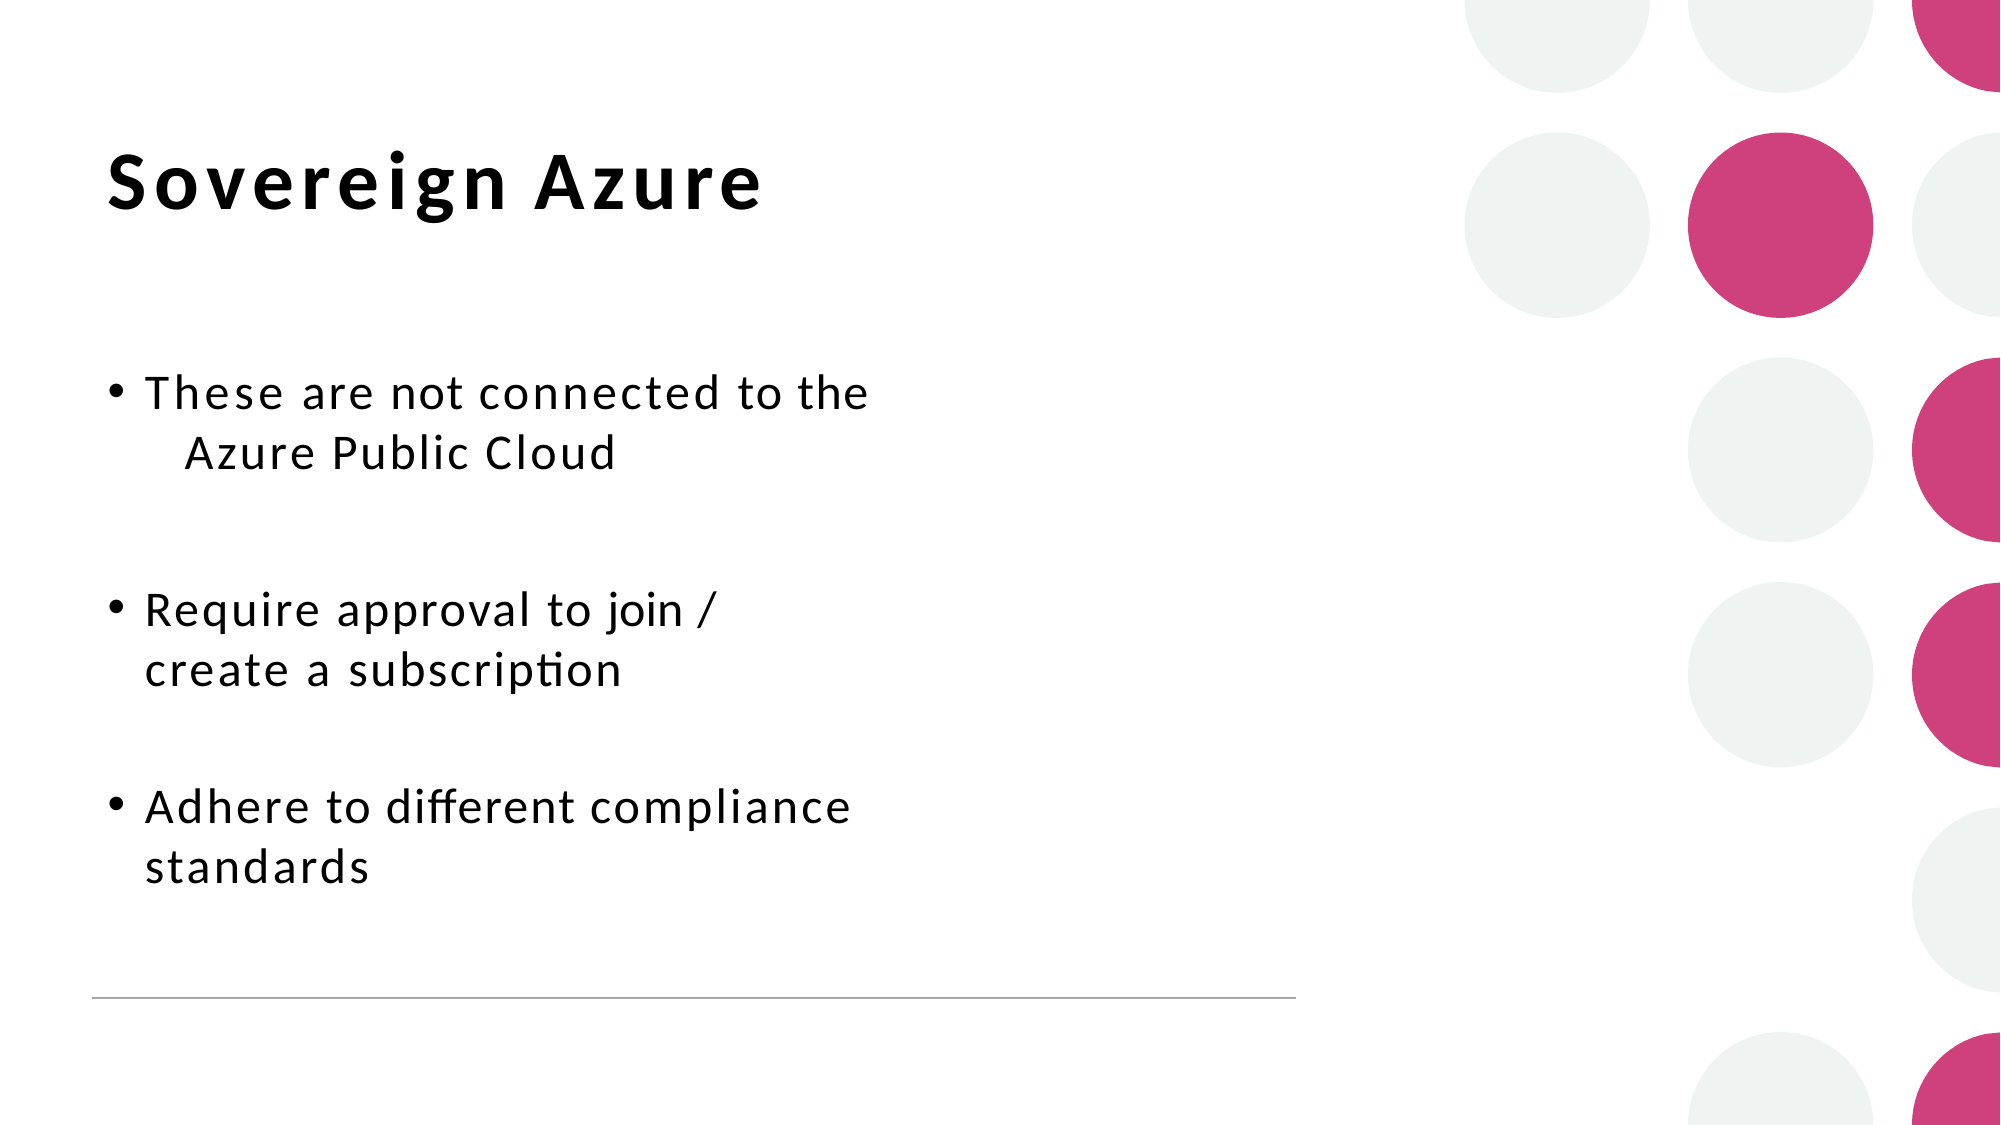

# Sovereign Azure
These are not connected to the 	Azure Public Cloud

Require approval to join / create a subscription

Adhere to different compliance standards